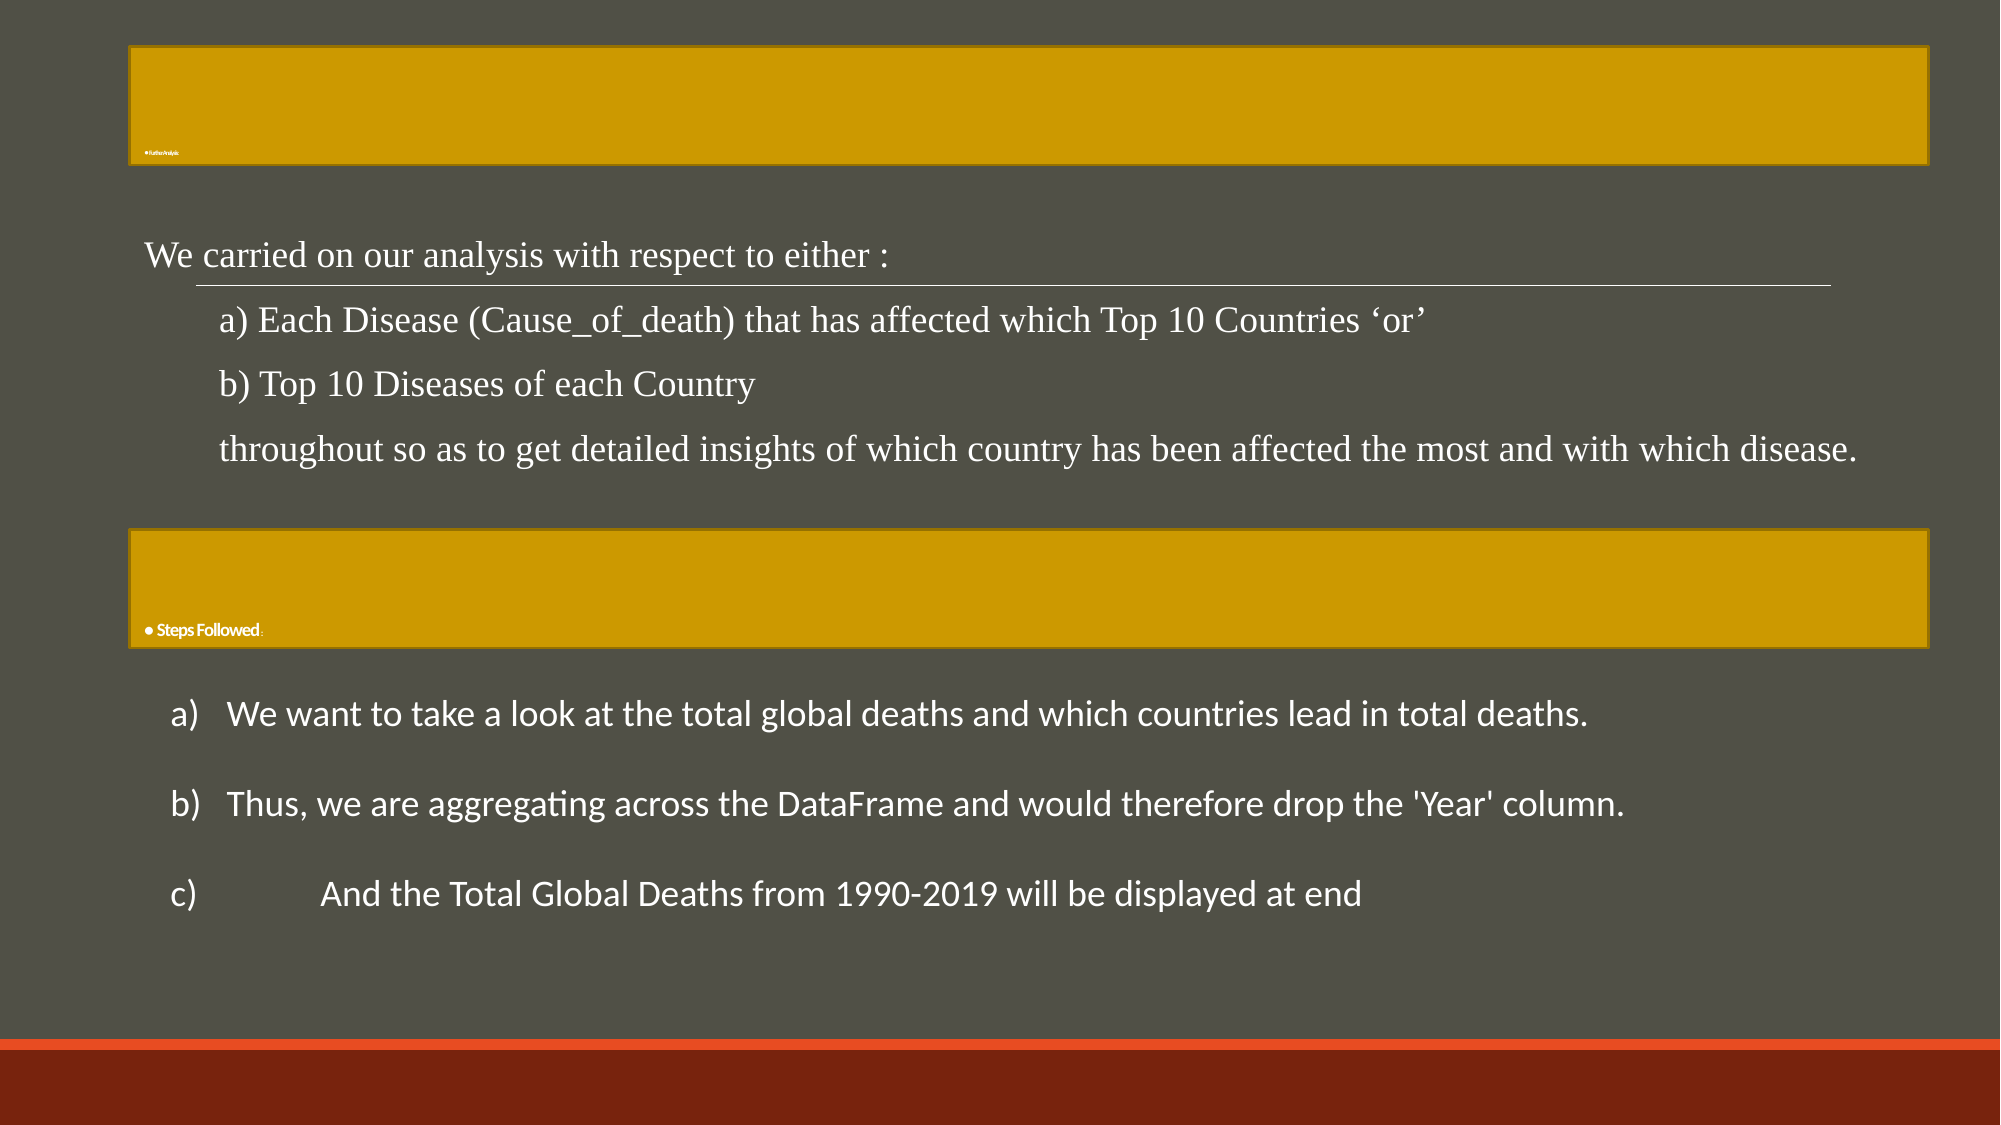

# • Further Analysis:

We carried on our analysis with respect to either :
a) Each Disease (Cause_of_death) that has affected which Top 10 Countries ‘or’
b) Top 10 Diseases of each Country
throughout so as to get detailed insights of which country has been affected the most and with which disease.
• Steps Followed :
We want to take a look at the total global deaths and which countries lead in total deaths.

Thus, we are aggregating across the DataFrame and would therefore drop the 'Year' column.

c)	And the Total Global Deaths from 1990-2019 will be displayed at end